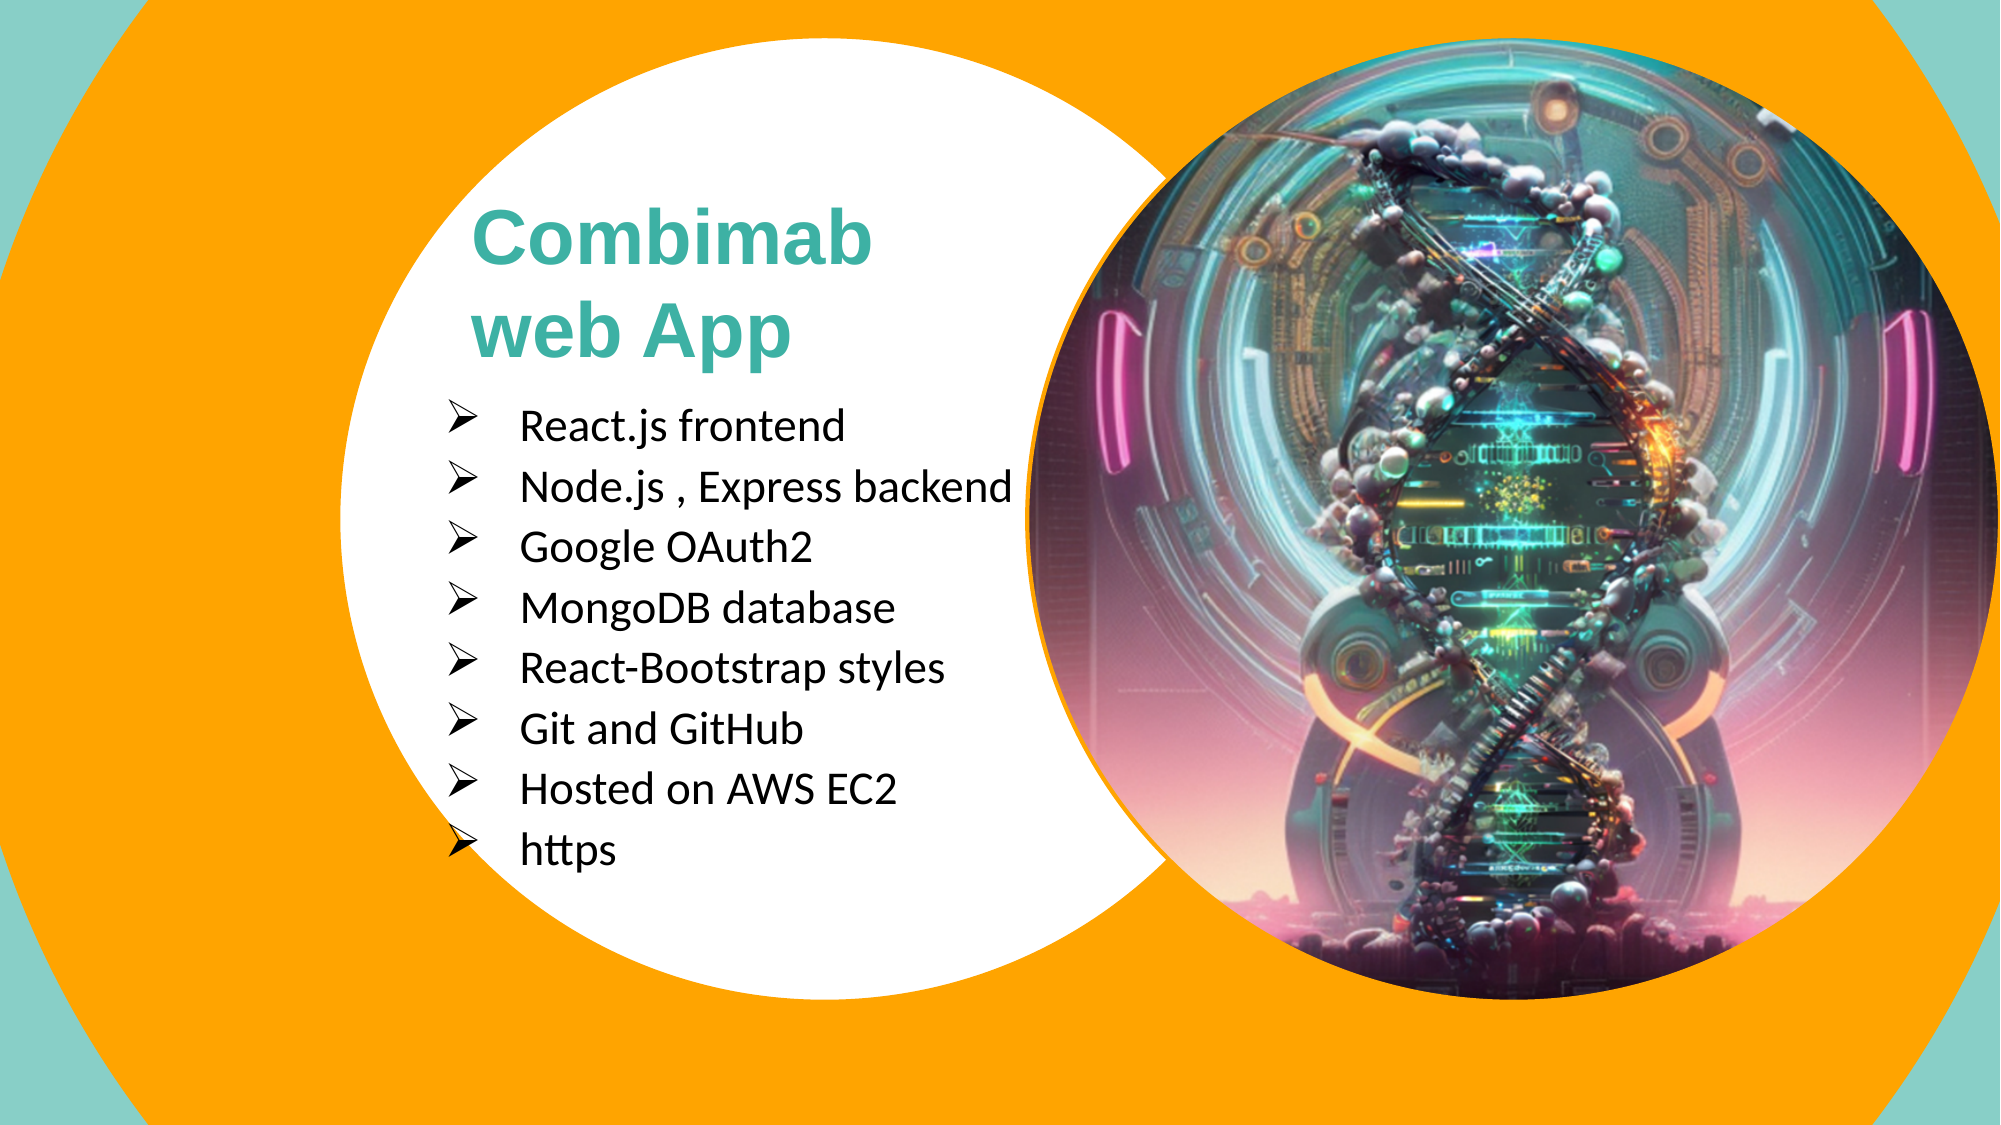

Combimab
web App
React.js frontend
Node.js , Express backend
Google OAuth2
MongoDB database
React-Bootstrap styles
Git and GitHub
Hosted on AWS EC2
https